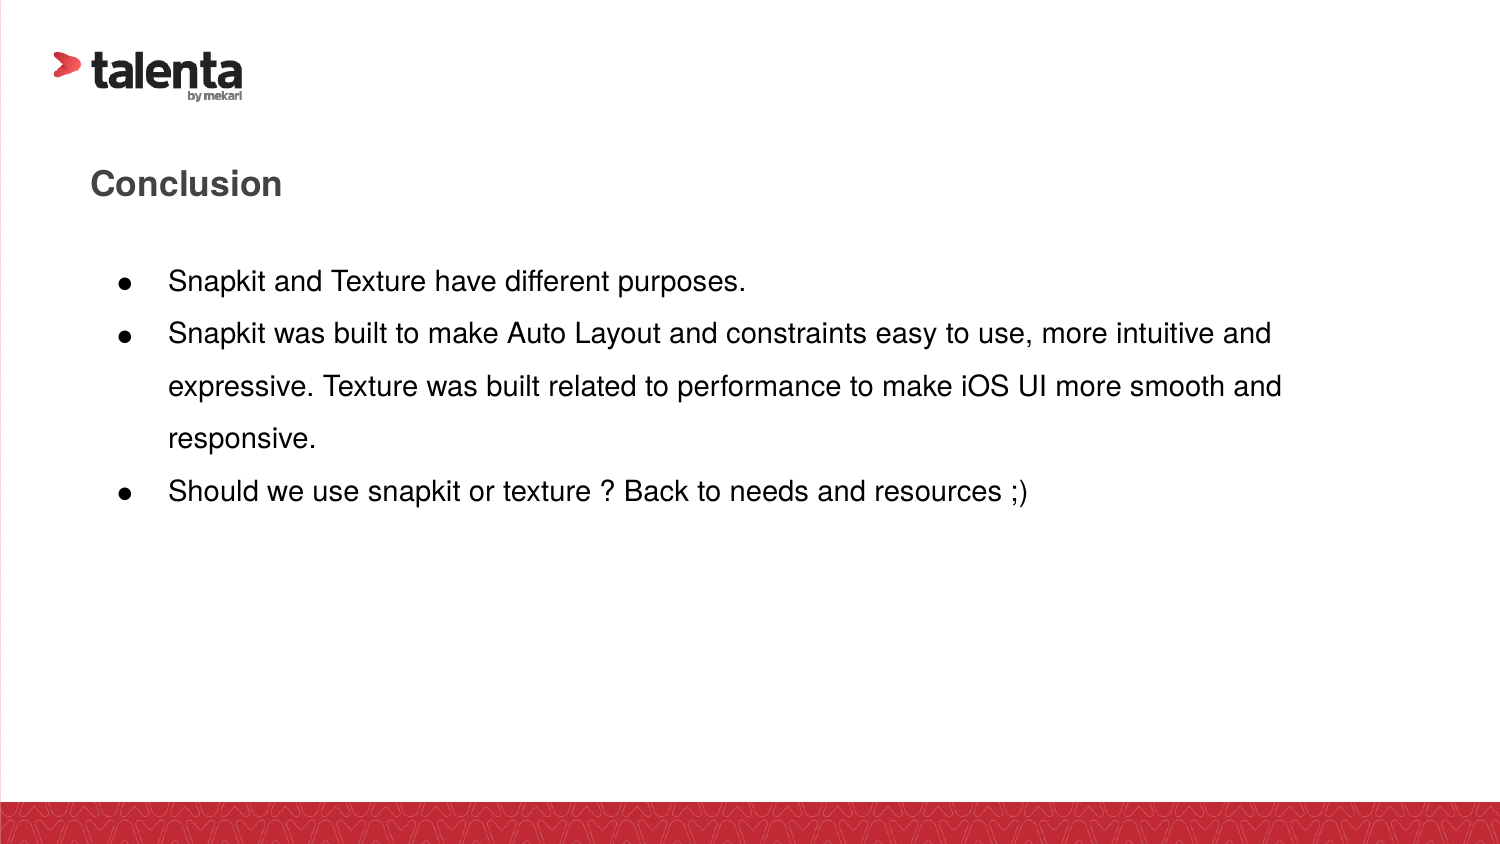

# Conclusion
Snapkit and Texture have different purposes.
Snapkit was built to make Auto Layout and constraints easy to use, more intuitive and expressive. Texture was built related to performance to make iOS UI more smooth and responsive.
Should we use snapkit or texture ? Back to needs and resources ;)